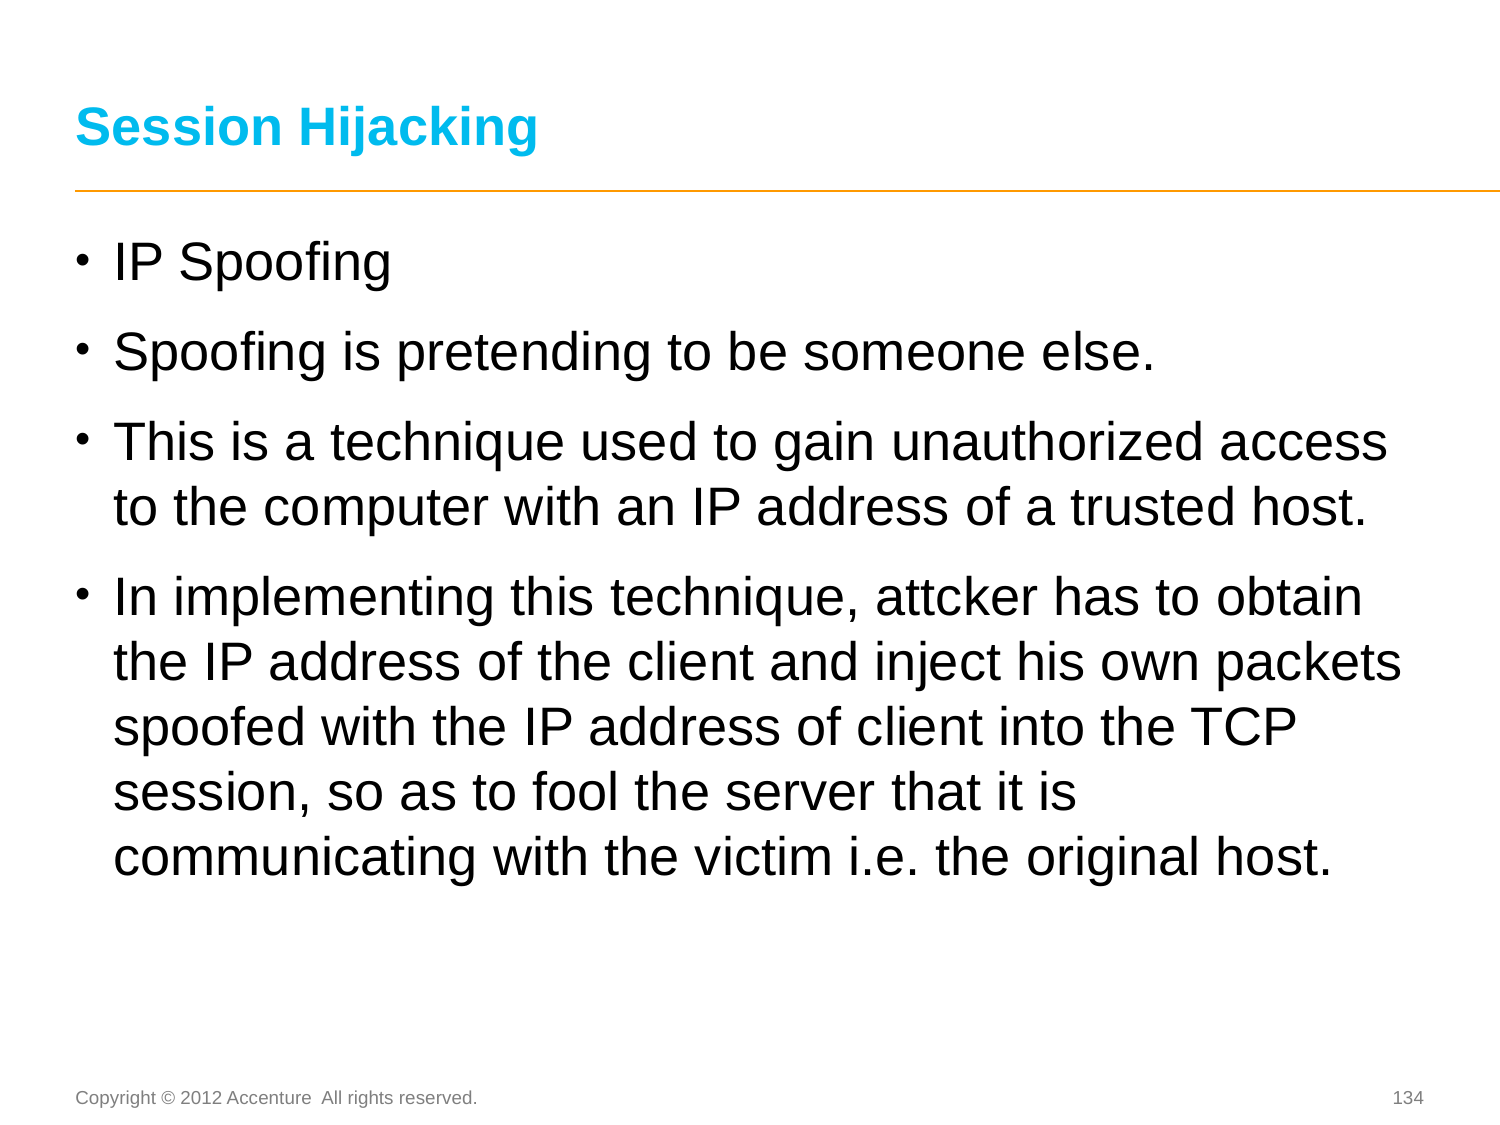

# Session Hijacking
IP Spoofing
Spoofing is pretending to be someone else.
This is a technique used to gain unauthorized access to the computer with an IP address of a trusted host.
In implementing this technique, attcker has to obtain the IP address of the client and inject his own packets spoofed with the IP address of client into the TCP session, so as to fool the server that it is communicating with the victim i.e. the original host.